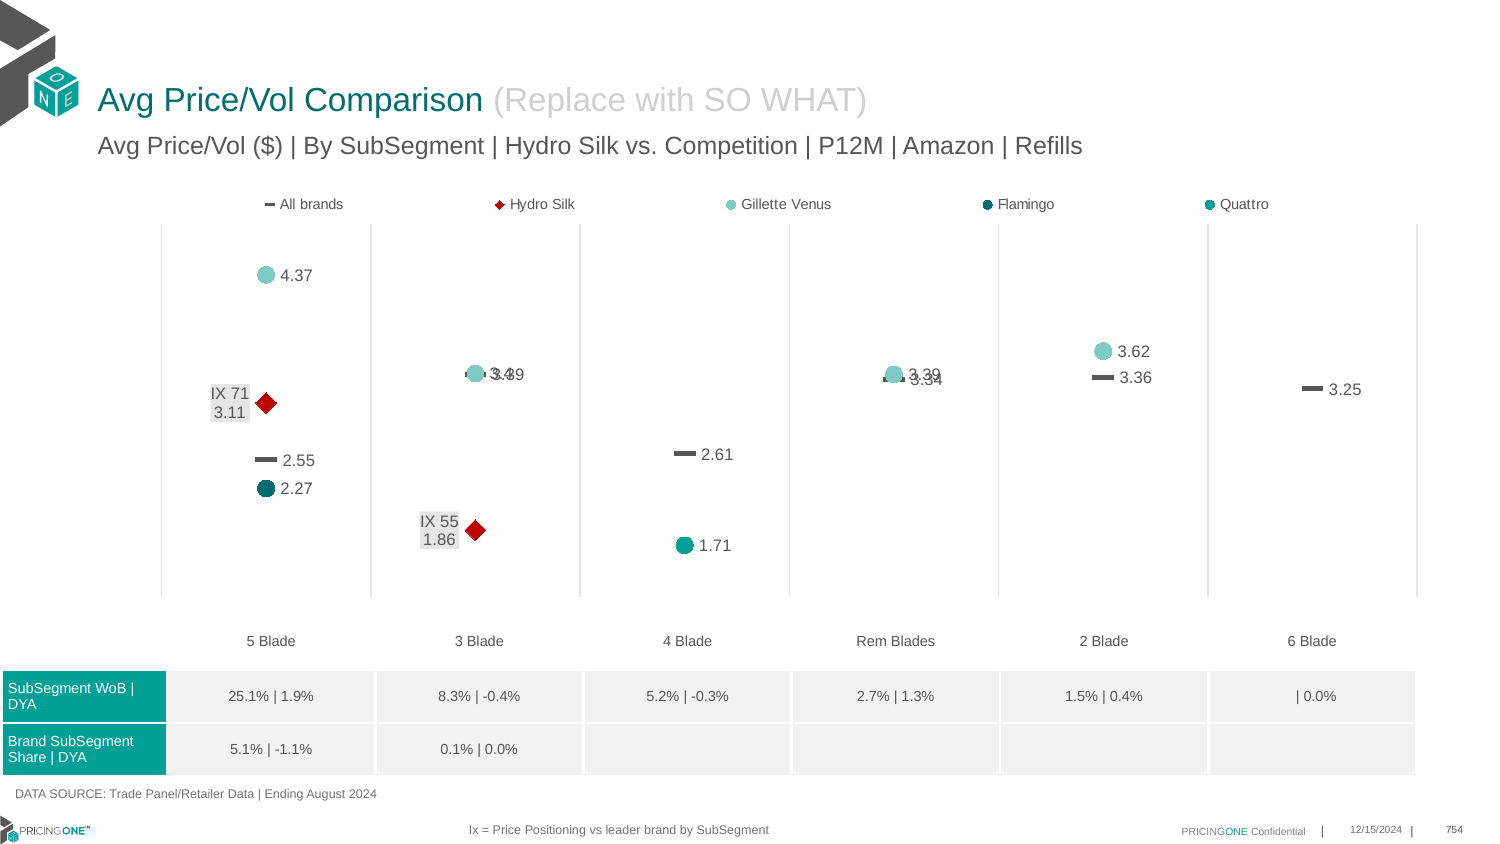

# Avg Price/Vol Comparison (Replace with SO WHAT)
Avg Price/Vol ($) | By SubSegment | Hydro Silk vs. Competition | P12M | Amazon | Refills

### Chart

| Category | All brands | Hydro Silk | Gillette Venus | Flamingo | Quattro |
|---|---|---|---|---|---|
| IX 71 | 2.55 | 3.11 | 4.37 | 2.27 | None |
| IX 55 | 3.39 | 1.86 | 3.4 | None | None |
| None | 2.61 | None | None | None | 1.71 |
| None | 3.34 | None | 3.39 | None | None |
| None | 3.36 | None | 3.62 | None | None |
| None | 3.25 | None | None | None | None |
|  | 5 Blade | 3 Blade | 4 Blade | Rem Blades | 2 Blade | 6 Blade |
| --- | --- | --- | --- | --- | --- | --- |
| SubSegment WoB | DYA | 25.1% | 1.9% | 8.3% | -0.4% | 5.2% | -0.3% | 2.7% | 1.3% | 1.5% | 0.4% | | 0.0% |
| Brand SubSegment Share | DYA | 5.1% | -1.1% | 0.1% | 0.0% |  |  |  |  |
DATA SOURCE: Trade Panel/Retailer Data | Ending August 2024
Ix = Price Positioning vs leader brand by SubSegment
12/15/2024
754